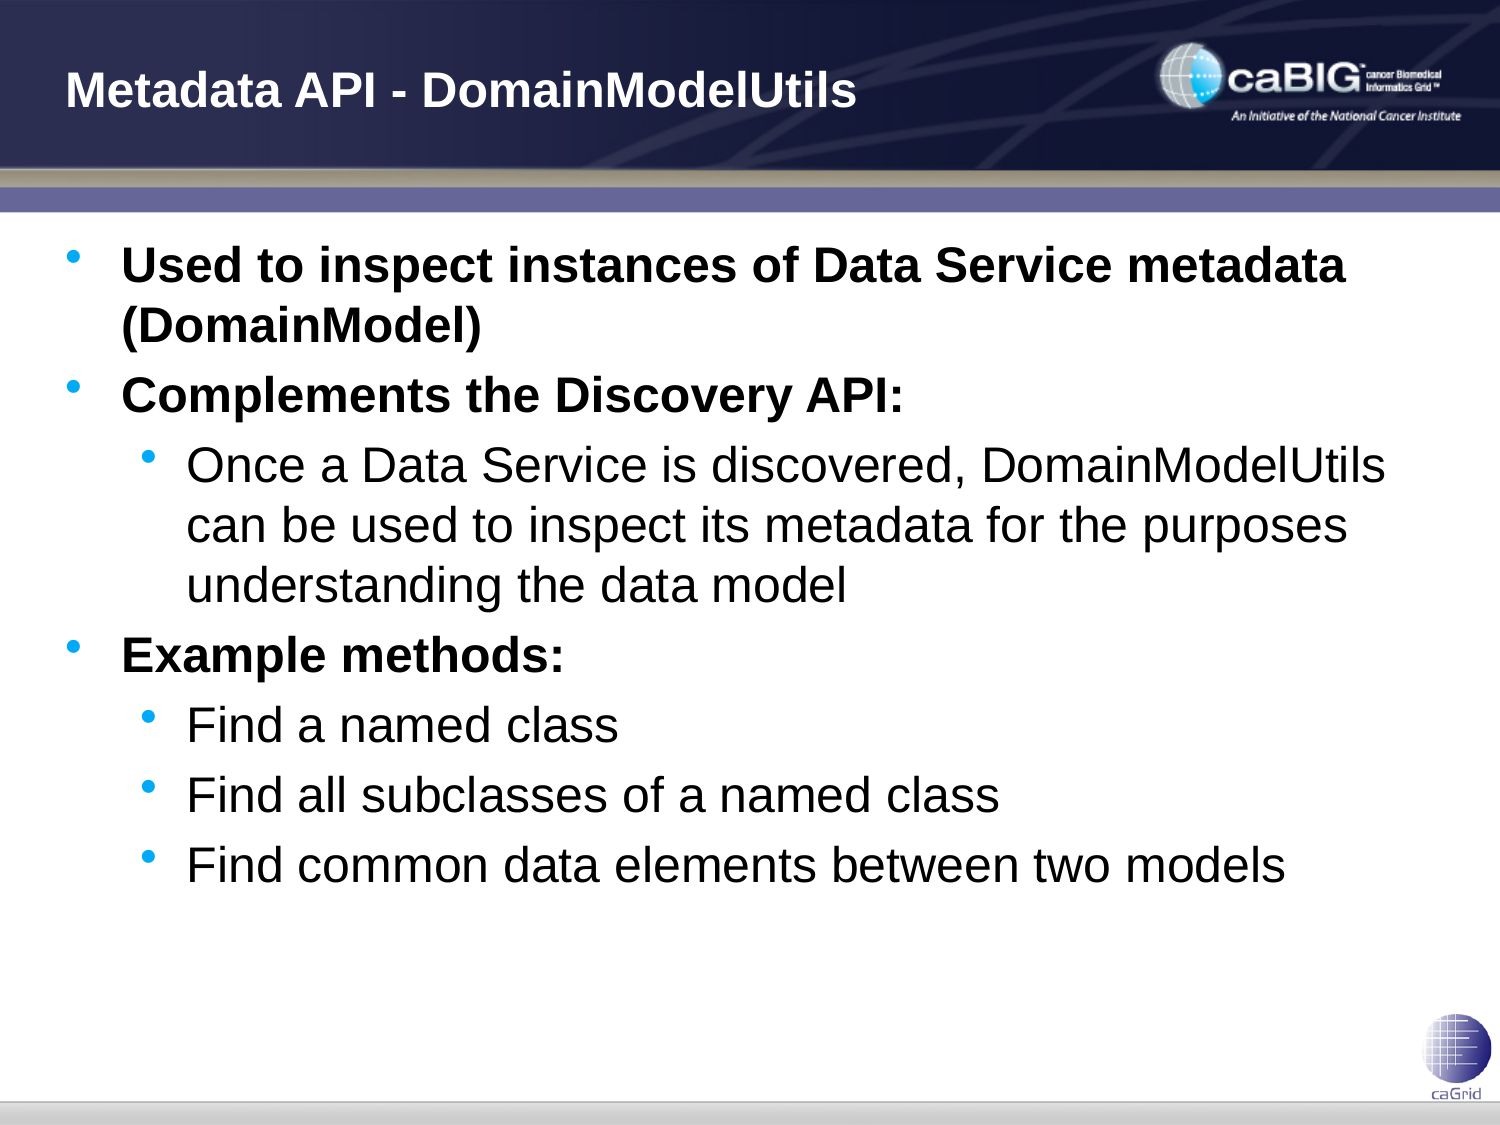

# Metadata API - DomainModelUtils
Used to inspect instances of Data Service metadata (DomainModel)
Complements the Discovery API:
Once a Data Service is discovered, DomainModelUtils can be used to inspect its metadata for the purposes understanding the data model
Example methods:
Find a named class
Find all subclasses of a named class
Find common data elements between two models